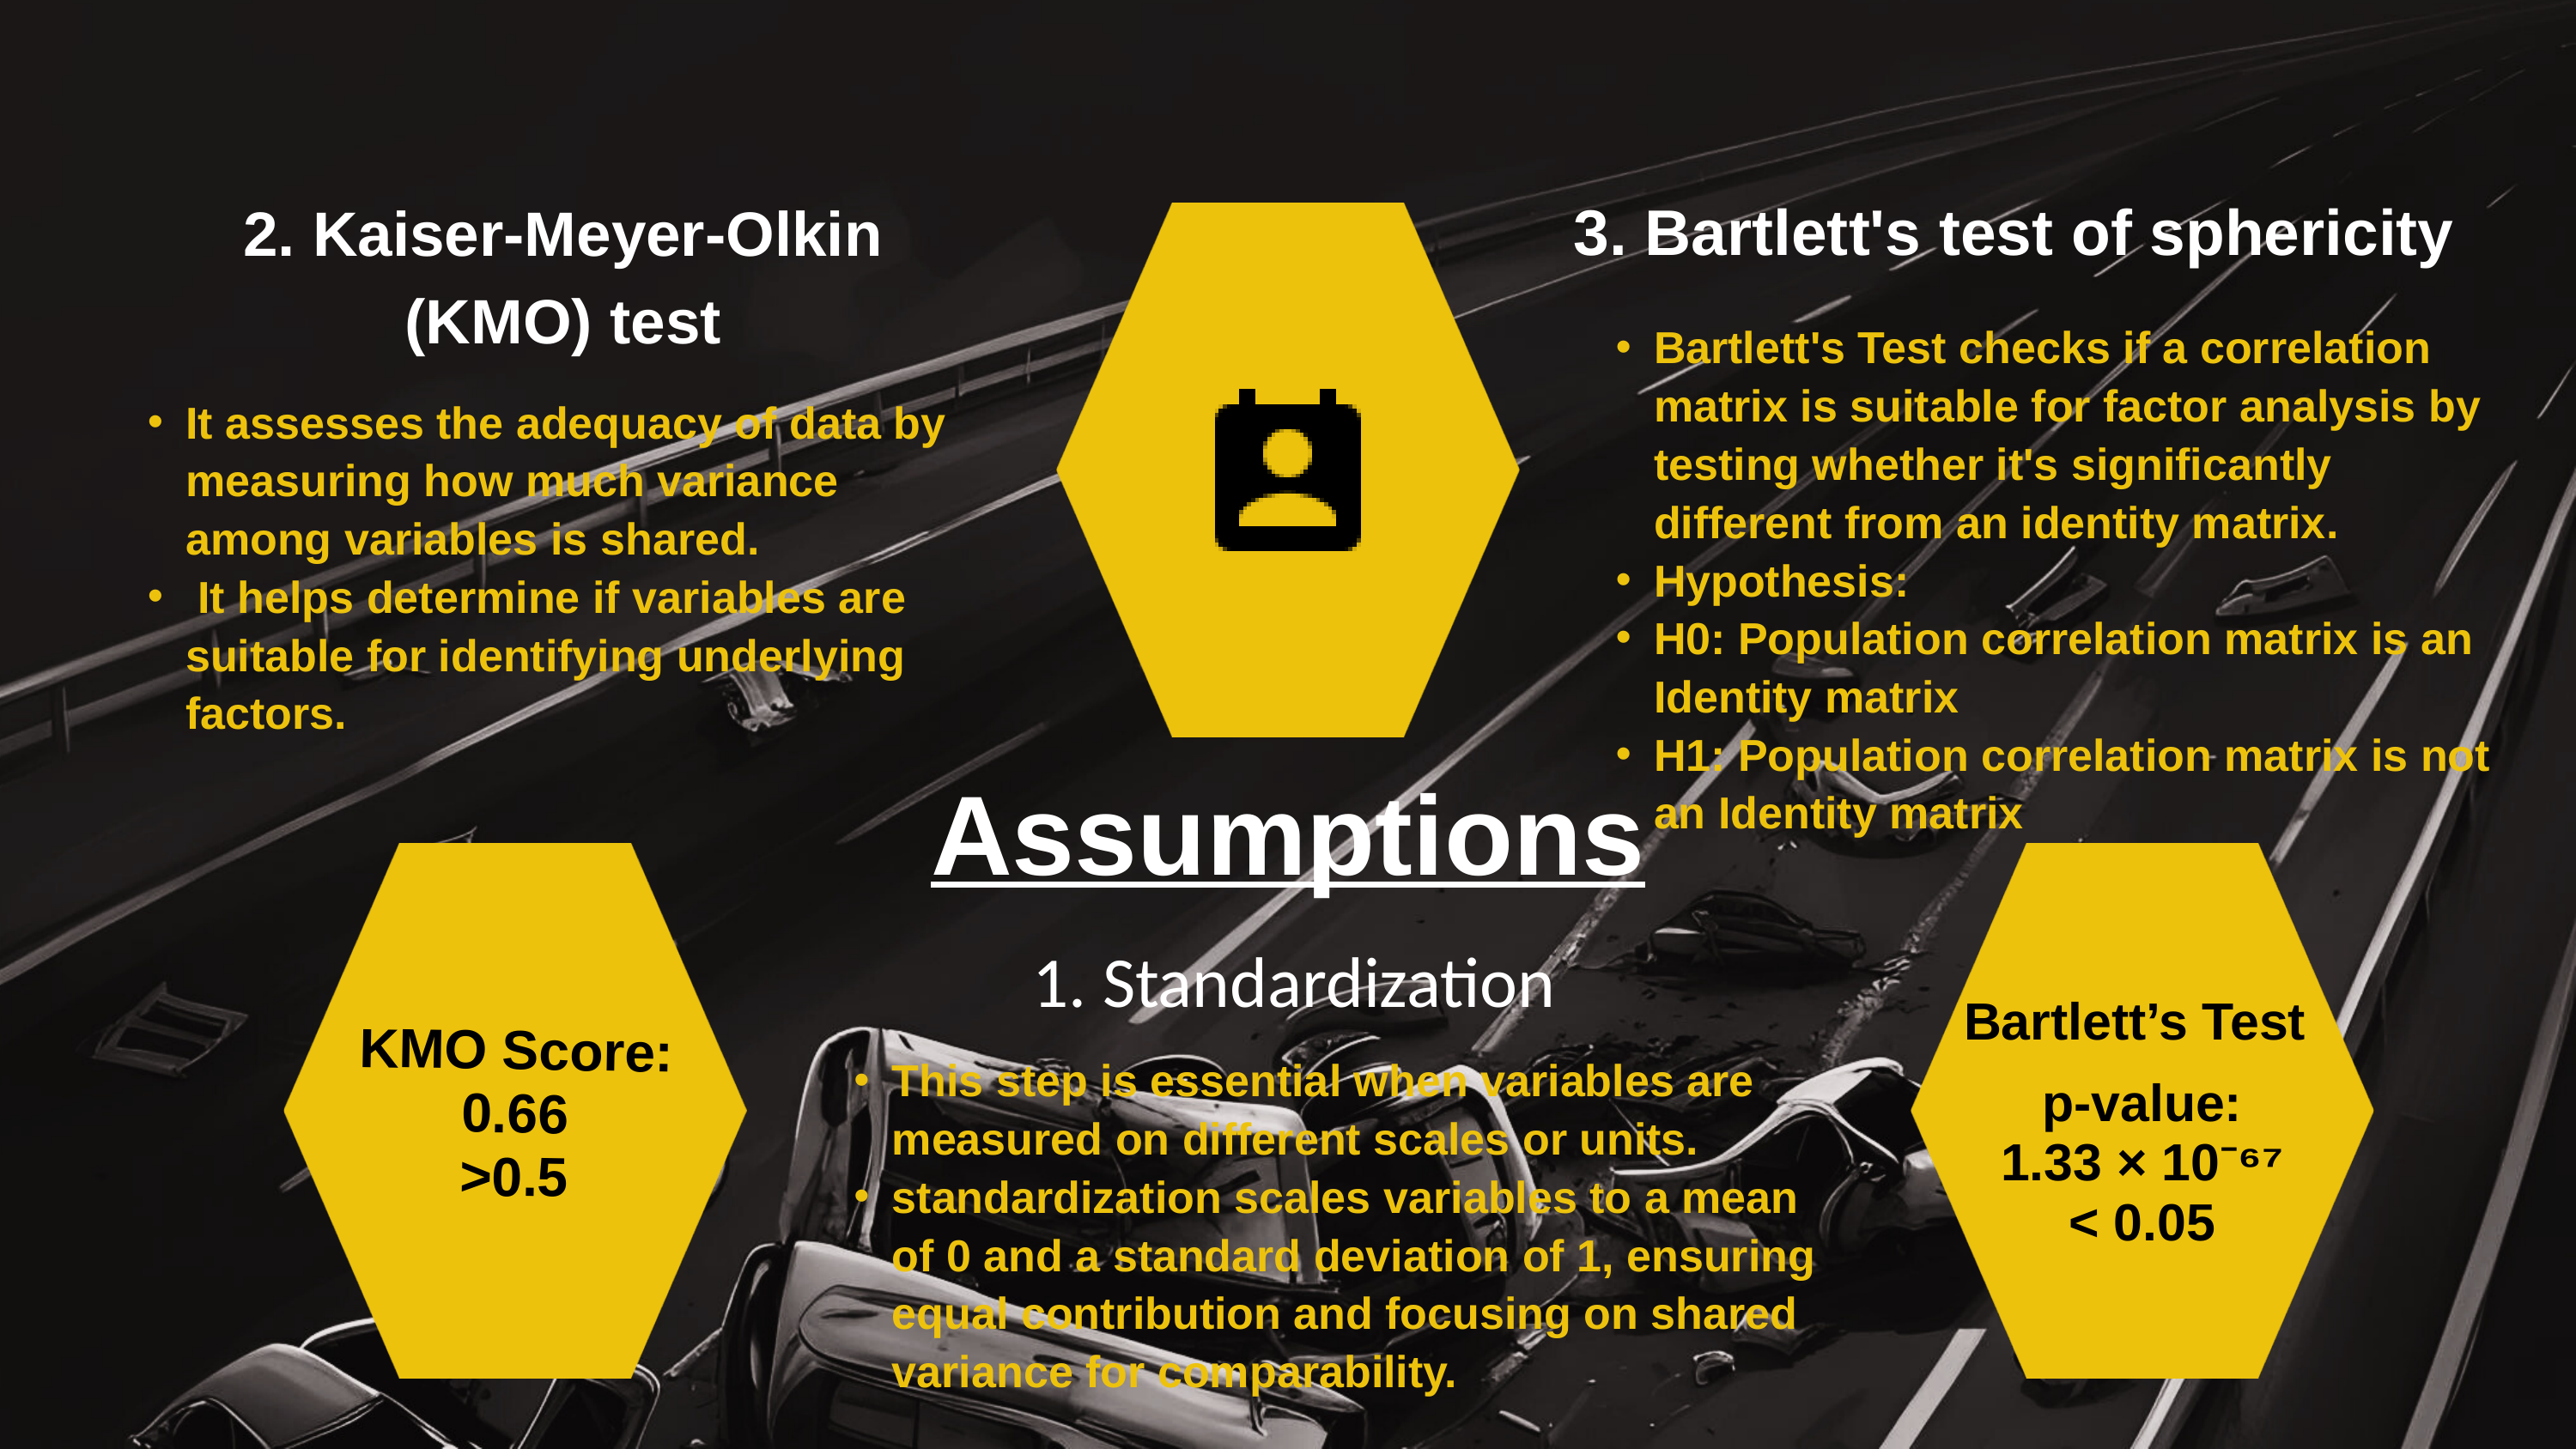

3. Bartlett's test of sphericity
2. Kaiser-Meyer-Olkin (KMO) test

Bartlett's Test checks if a correlation matrix is suitable for factor analysis by testing whether it's significantly different from an identity matrix.
Hypothesis:
H0: Population correlation matrix is an Identity matrix
H1: Population correlation matrix is not an Identity matrix

It assesses the adequacy of data by measuring how much variance among variables is shared.
 It helps determine if variables are suitable for identifying underlying factors.
Assumptions

1. Standardization
Bartlett’s Test
p-value:
1.33 × 10⁻⁶⁷
< 0.05
KMO Score: 0.66
>0.5
This step is essential when variables are measured on different scales or units.
standardization scales variables to a mean of 0 and a standard deviation of 1, ensuring equal contribution and focusing on shared variance for comparability.